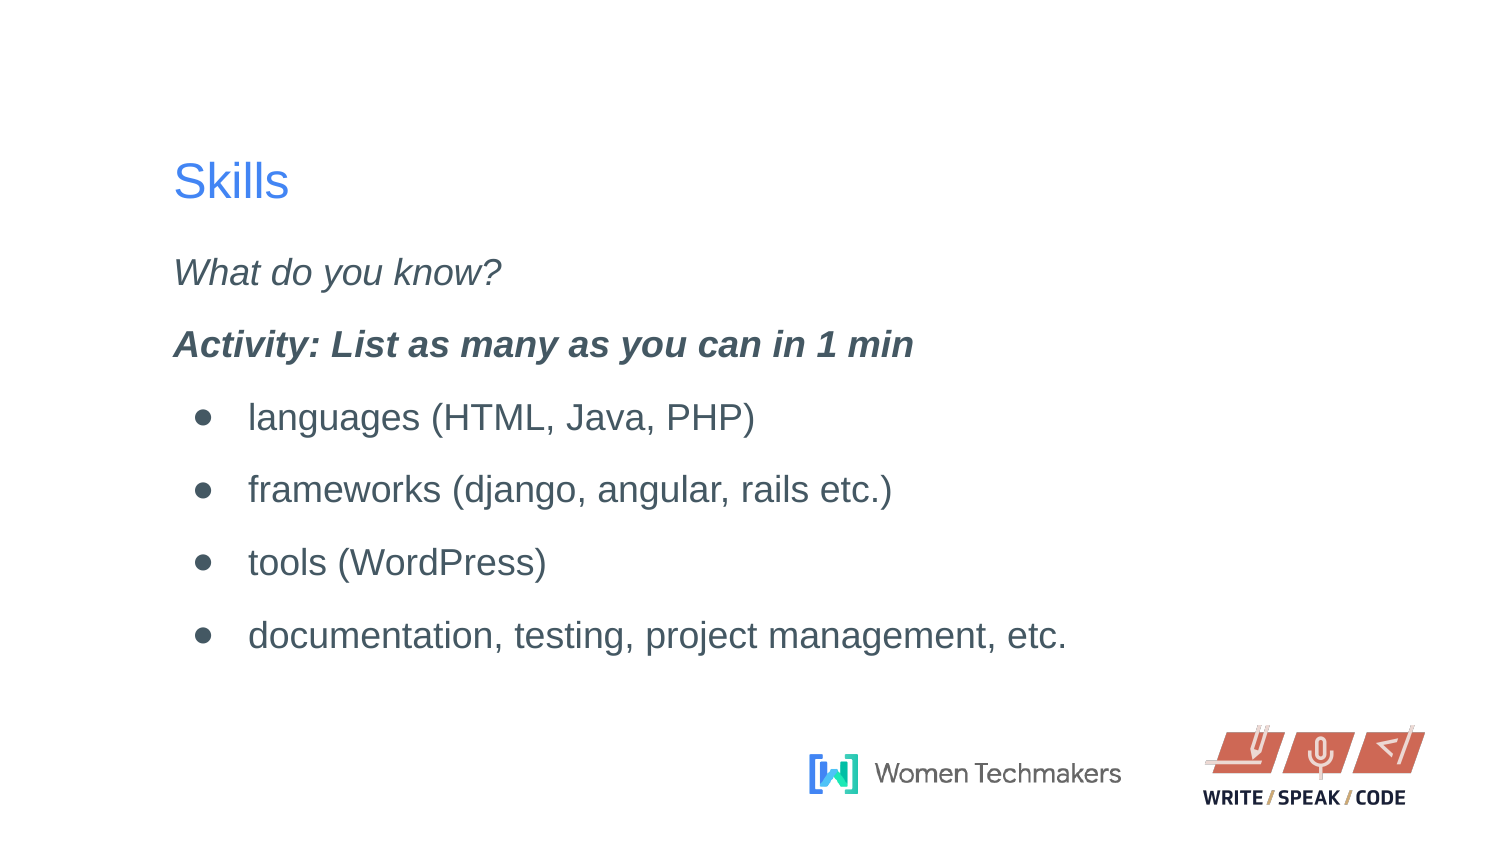

Skills
What do you know?
Activity: List as many as you can in 1 min
languages (HTML, Java, PHP)
frameworks (django, angular, rails etc.)
tools (WordPress)
documentation, testing, project management, etc.